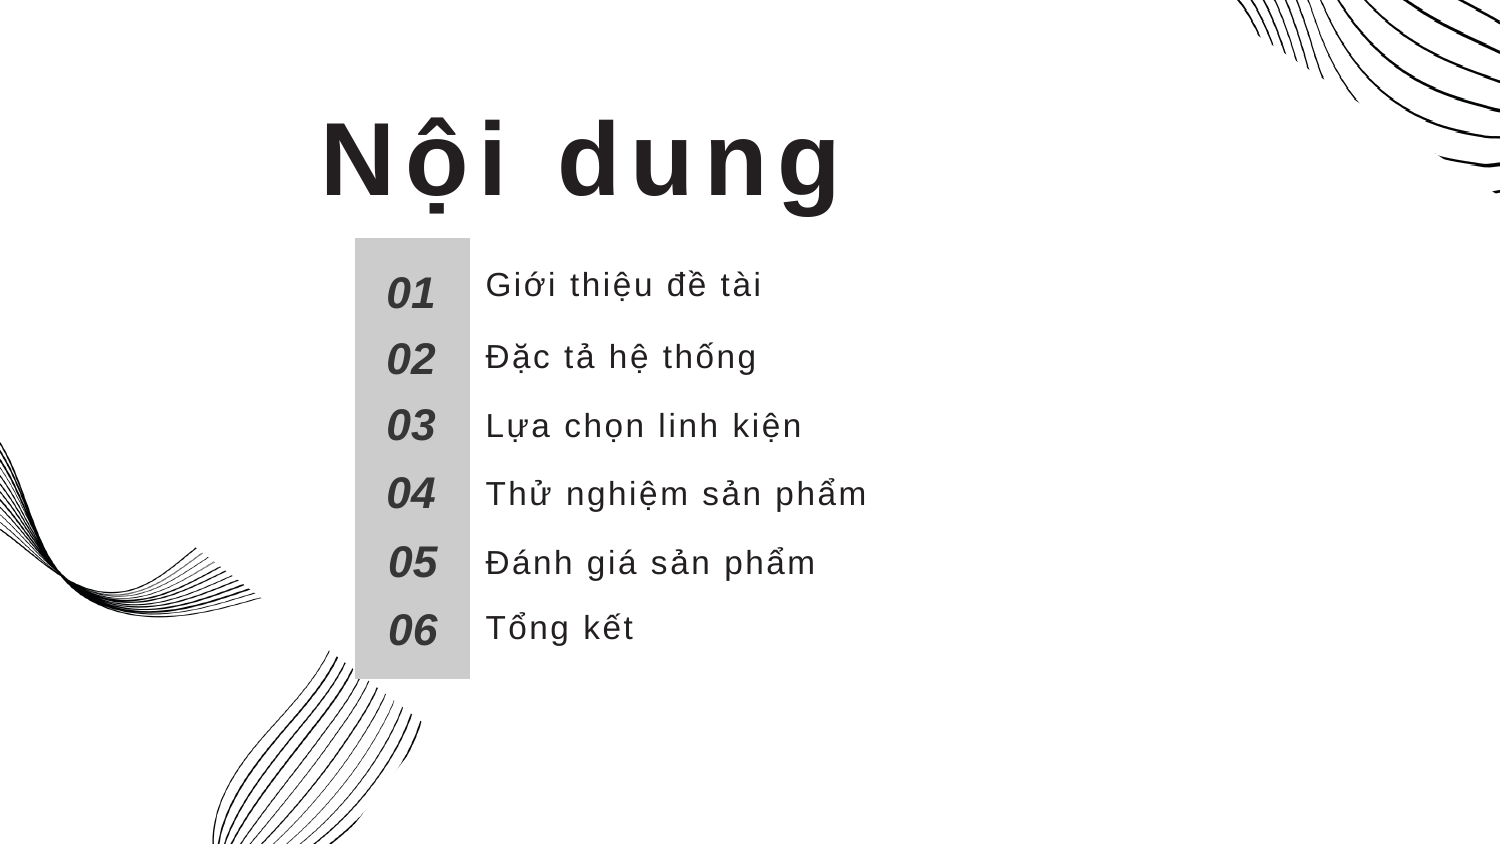

Nội dung

01
Giới thiệu đề tài
02
Đặc tả hệ thống
03
Lựa chọn linh kiện

04
Thử nghiệm sản phẩm
05
Đánh giá sản phẩm
06
Tổng kết